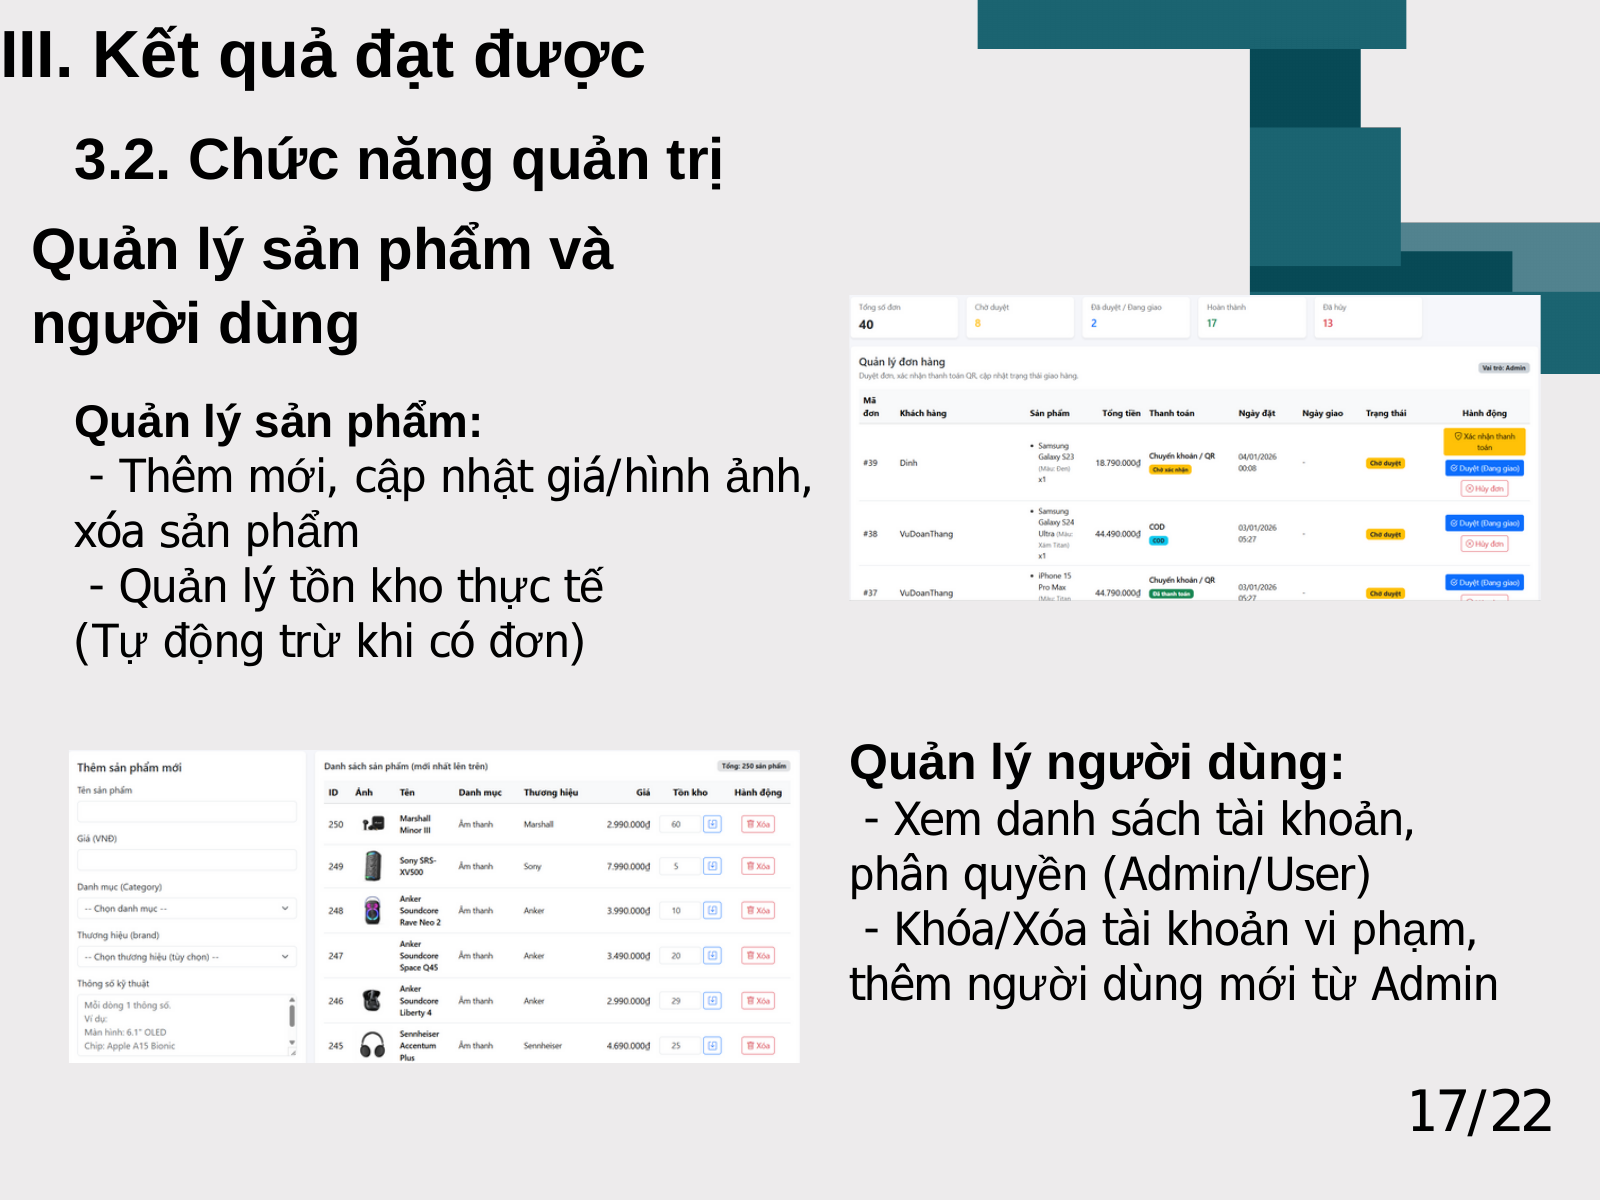

III. Kết quả đạt được
3.2. Chức năng quản trị
Quản lý sản phẩm và người dùng

Quản lý sản phẩm:
 - Thêm mới, cập nhật giá/hình ảnh,
xóa sản phẩm
 - Quản lý tồn kho thực tế
(Tự động trừ khi có đơn)

Quản lý người dùng:
 - Xem danh sách tài khoản,
phân quyền (Admin/User)
 - Khóa/Xóa tài khoản vi phạm, thêm người dùng mới từ Admin

17/22